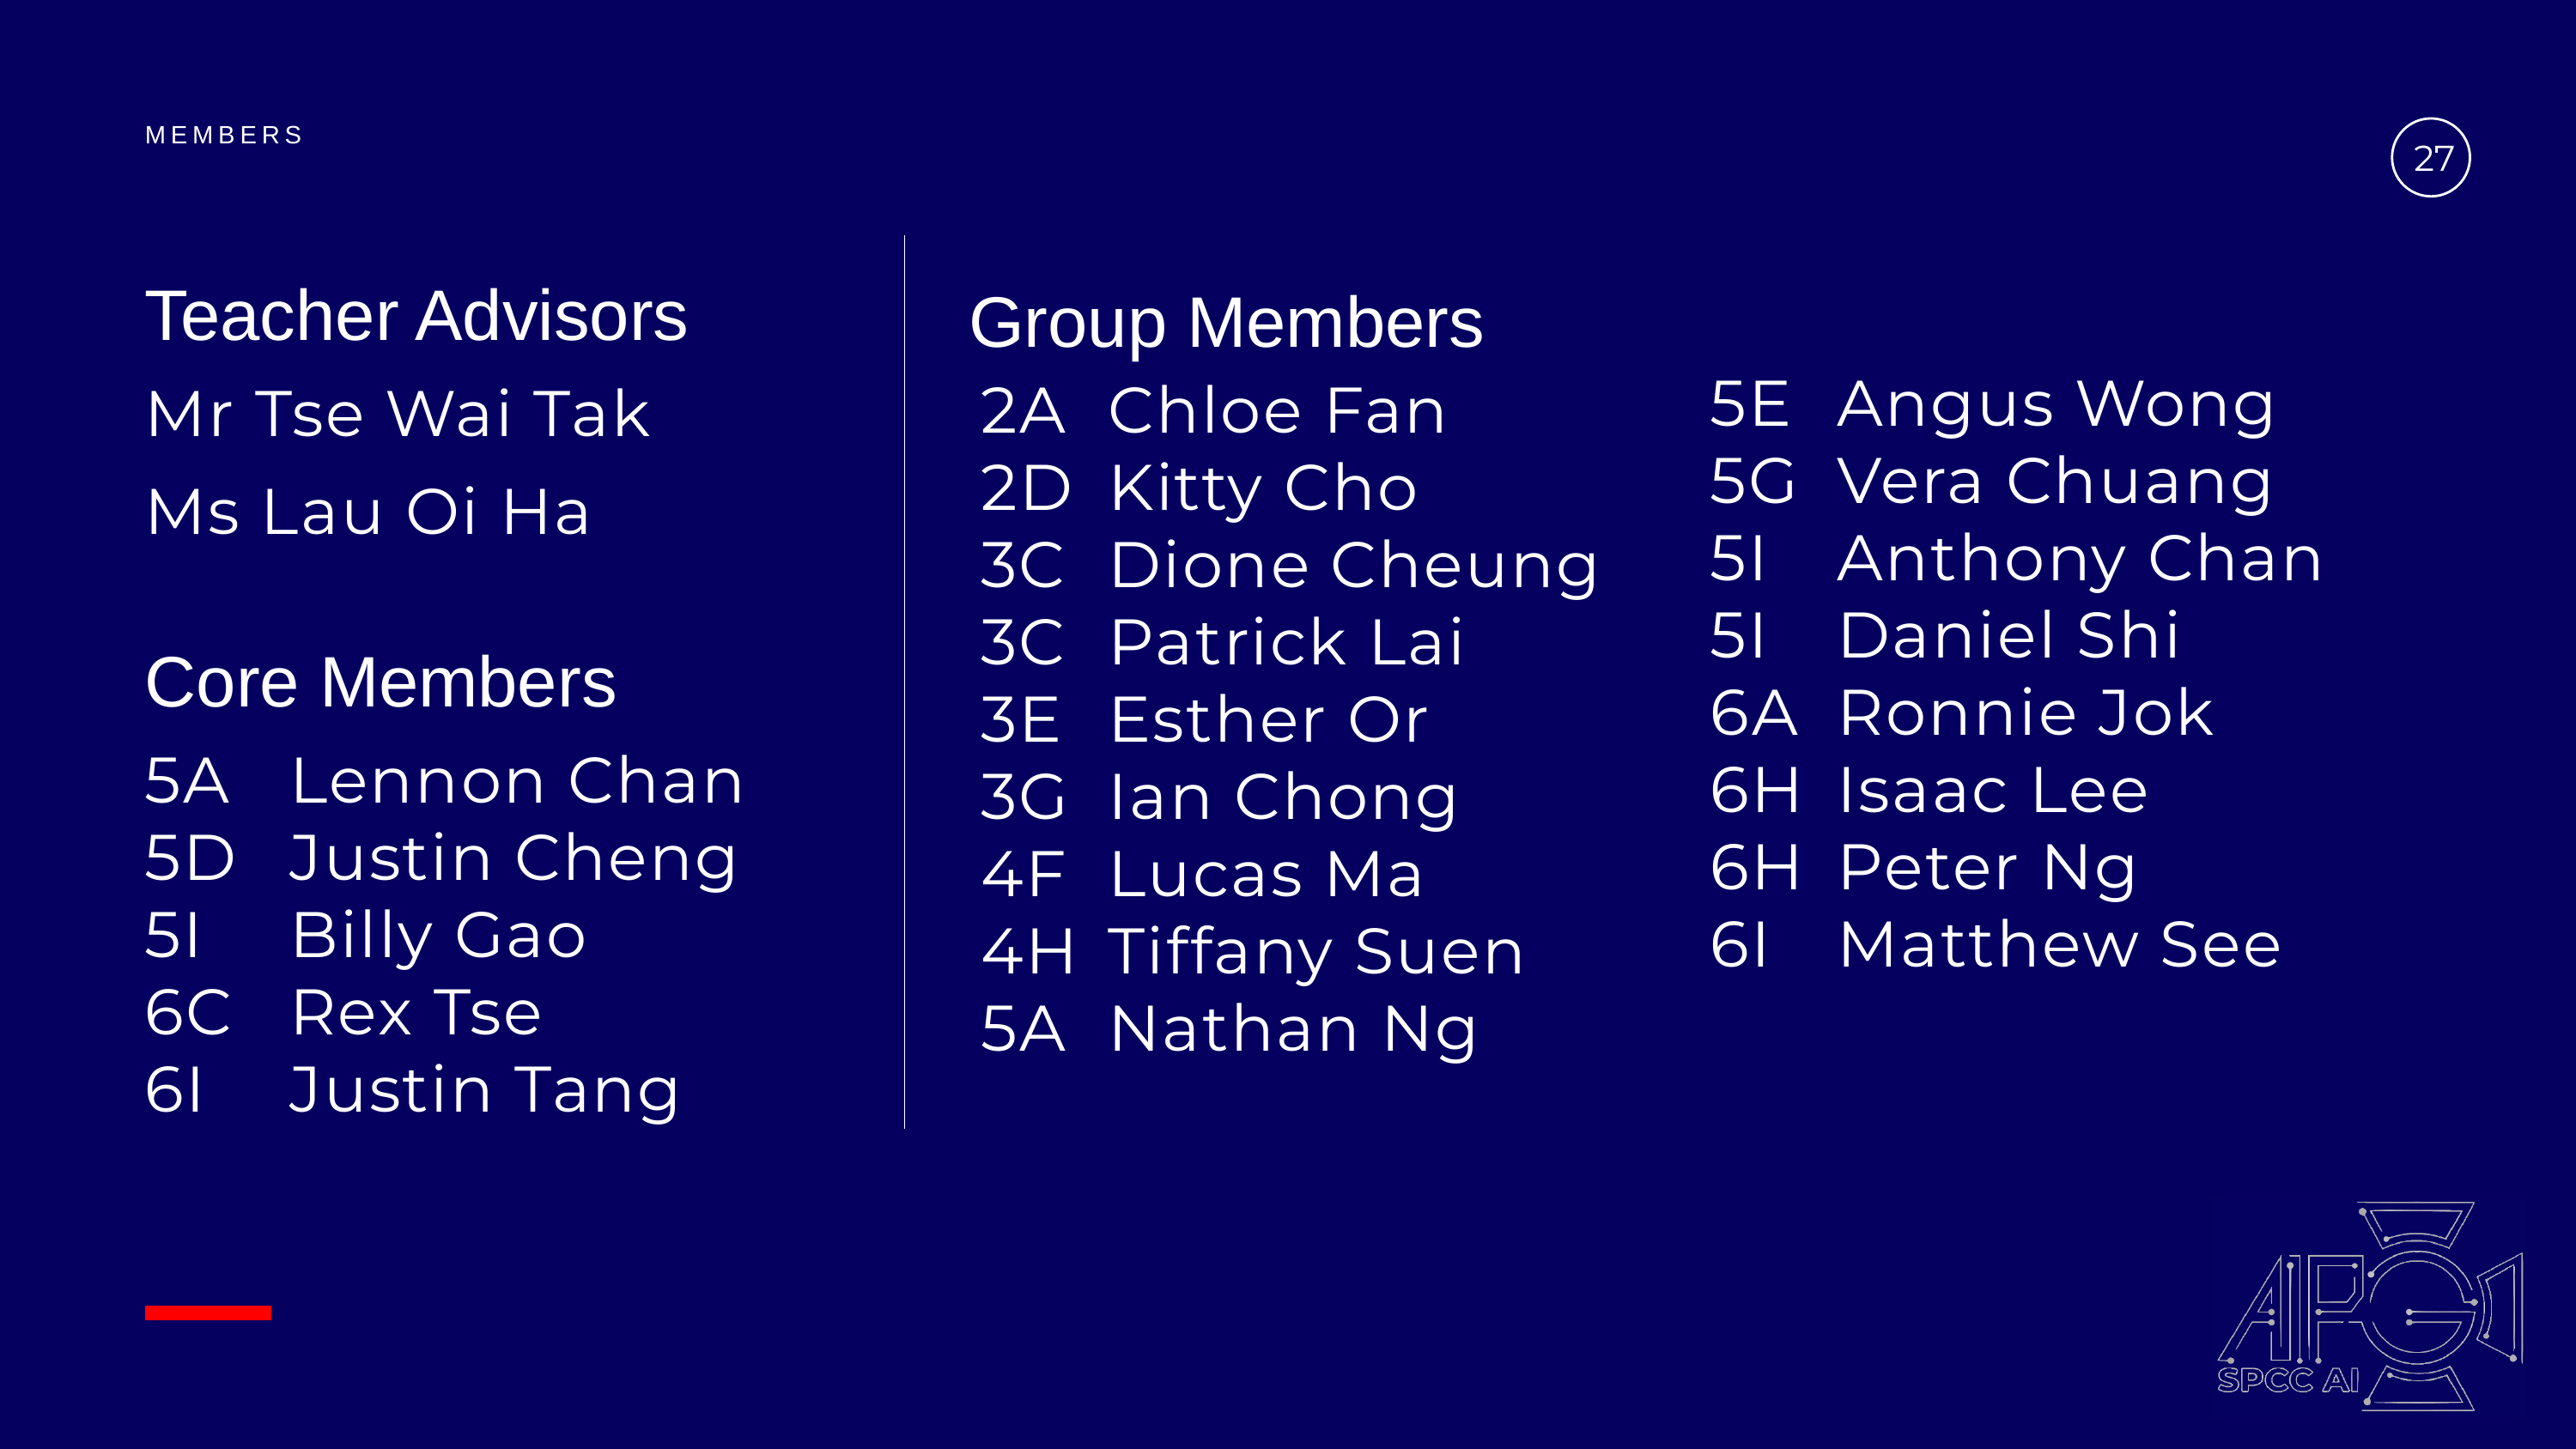

27
MEMBERS
Teacher Advisors
Group Members
5E
5G
5I
5I
6A
6H
6H
6I
Angus Wong
Vera Chuang
Anthony Chan
Daniel Shi
Ronnie Jok
Isaac Lee
Peter Ng
Matthew See
2A
2D
3C
3C
3E
3G
4F
4H
5A
Chloe Fan
Kitty Cho
Dione Cheung
Patrick Lai
Esther Or
Ian Chong
Lucas Ma
Tiffany Suen
Nathan Ng
Mr Tse Wai Tak
Ms Lau Oi Ha
Core Members
Lennon Chan
Justin Cheng
Billy Gao
Rex Tse
Justin Tang
5A
5D
5I
6C
6I